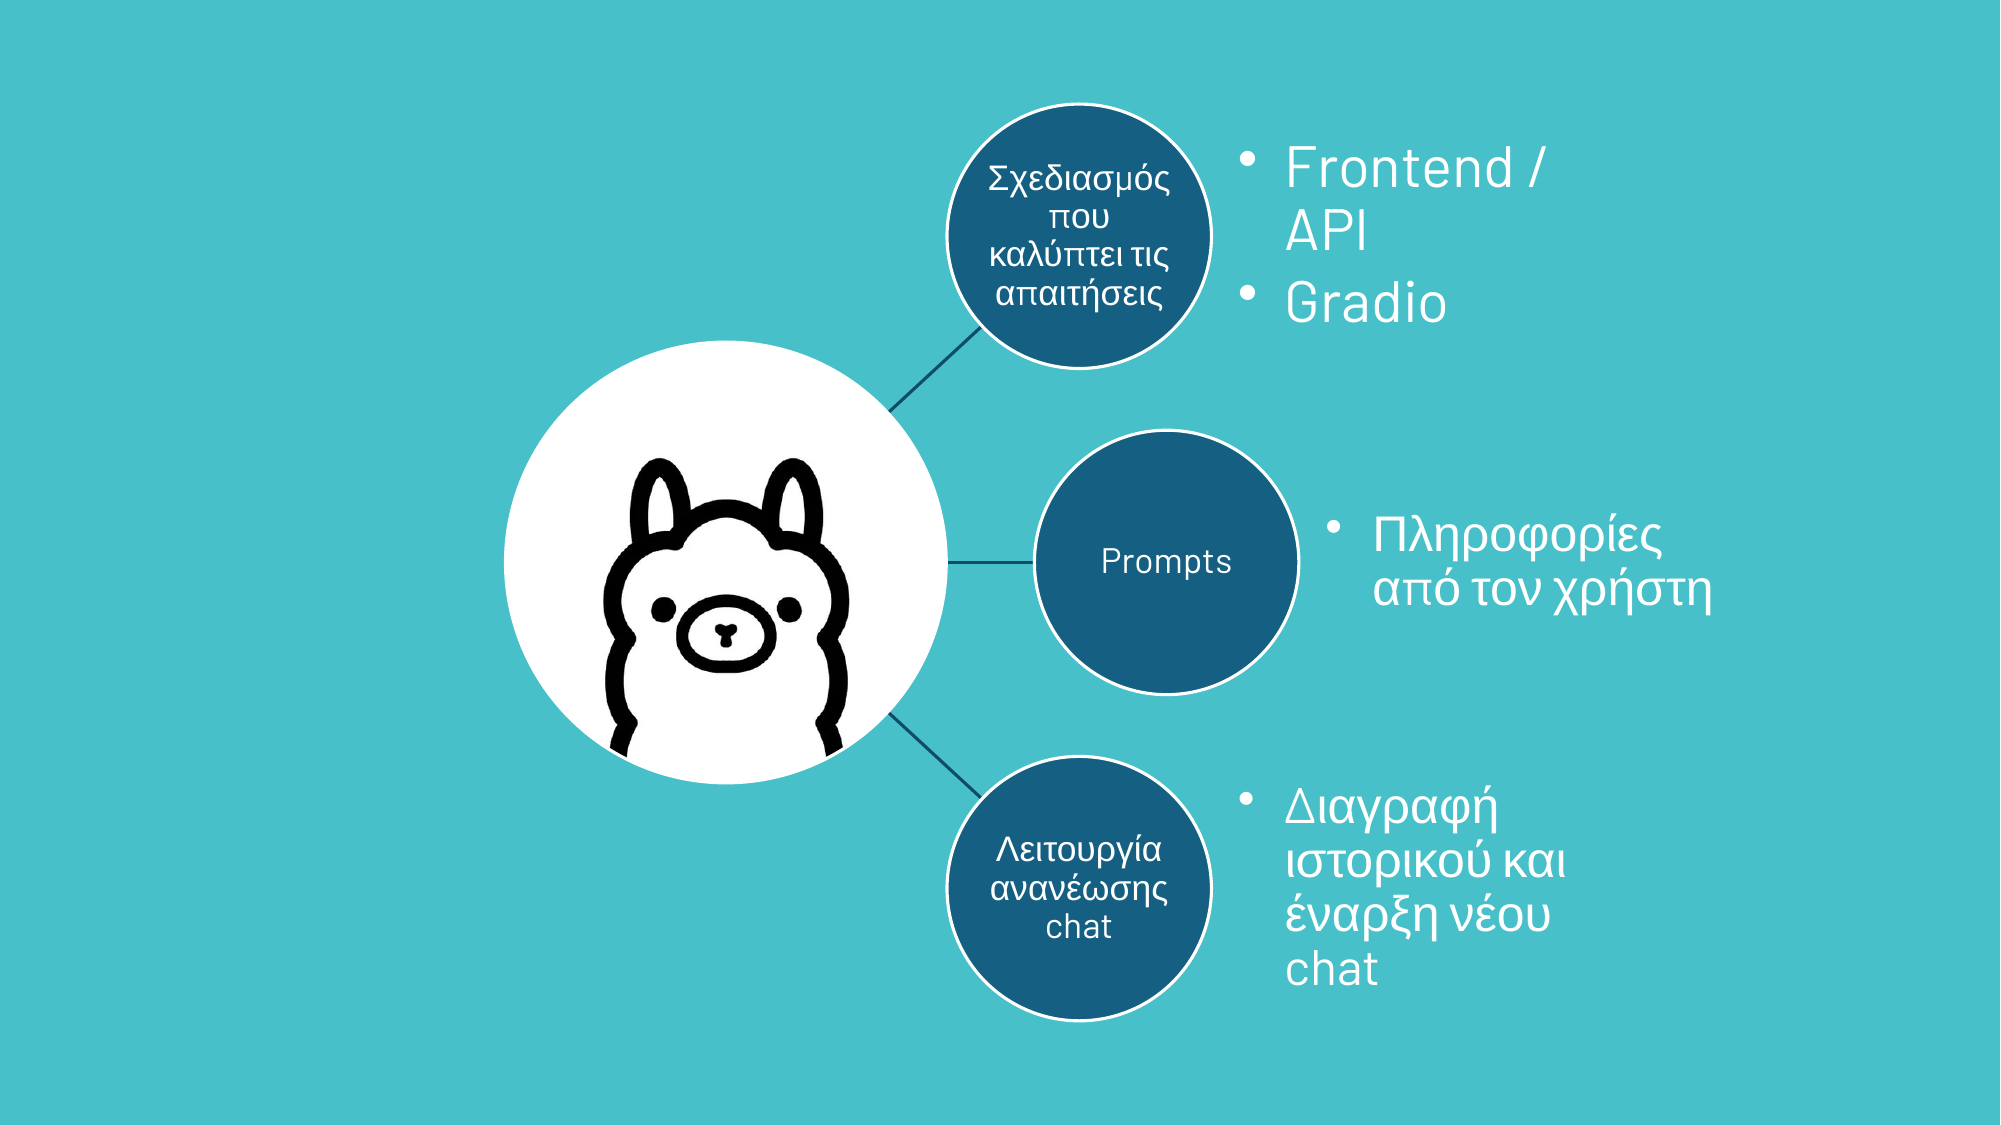

Σχεδιασμός που καλύπτει τις απαιτήσεις
Frontend / API
Gradio
Prompts
Πληροφορίες από τον χρήστη
Λειτουργία ανανέωσης chat
Διαγραφή ιστορικού και έναρξη νέου chat